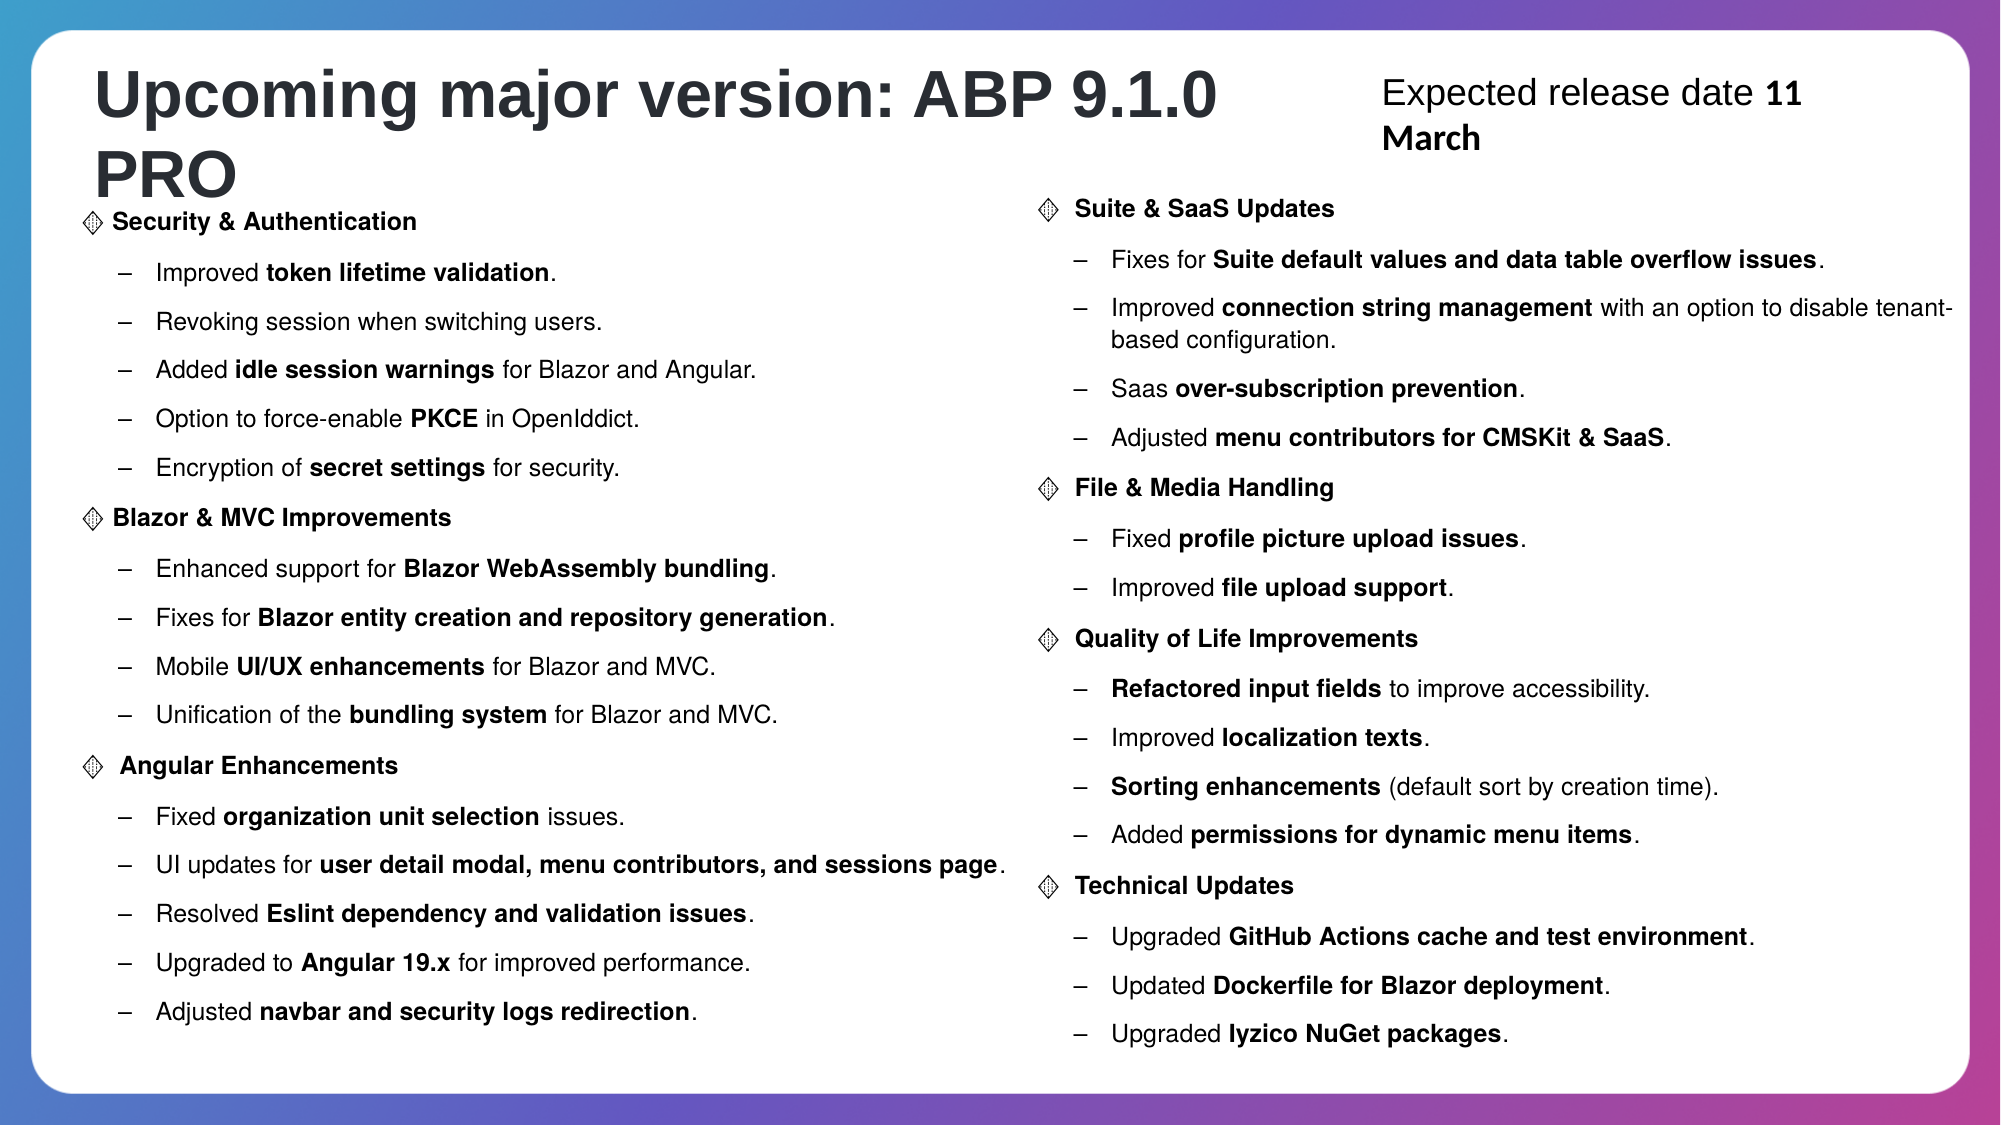

Upcoming major version: ABP 9.1.0 PRO
Expected release date 11 March
🔶  Suite & SaaS Updates
–	Fixes for Suite default values and data table overflow issues.
–	Improved connection string management with an option to disable tenant-based configuration.
–	Saas over-subscription prevention.
–	Adjusted menu contributors for CMSKit & SaaS.
🔶  File & Media Handling
–	Fixed profile picture upload issues.
–	Improved file upload support.
🔶  Quality of Life Improvements
–	Refactored input fields to improve accessibility.
–	Improved localization texts.
–	Sorting enhancements (default sort by creation time).
–	Added permissions for dynamic menu items.
🔶  Technical Updates
–	Upgraded GitHub Actions cache and test environment.
–	Updated Dockerfile for Blazor deployment.
–	Upgraded Iyzico NuGet packages.
🔶 Security & Authentication
–	Improved token lifetime validation.
–	Revoking session when switching users.
–	Added idle session warnings for Blazor and Angular.
–	Option to force-enable PKCE in OpenIddict.
–	Encryption of secret settings for security.
🔶 Blazor & MVC Improvements
–	Enhanced support for Blazor WebAssembly bundling.
–	Fixes for Blazor entity creation and repository generation.
–	Mobile UI/UX enhancements for Blazor and MVC.
–	Unification of the bundling system for Blazor and MVC.
🔶  Angular Enhancements
–	Fixed organization unit selection issues.
–	UI updates for user detail modal, menu contributors, and sessions page.
–	Resolved Eslint dependency and validation issues.
–	Upgraded to Angular 19.x for improved performance.
–	Adjusted navbar and security logs redirection.